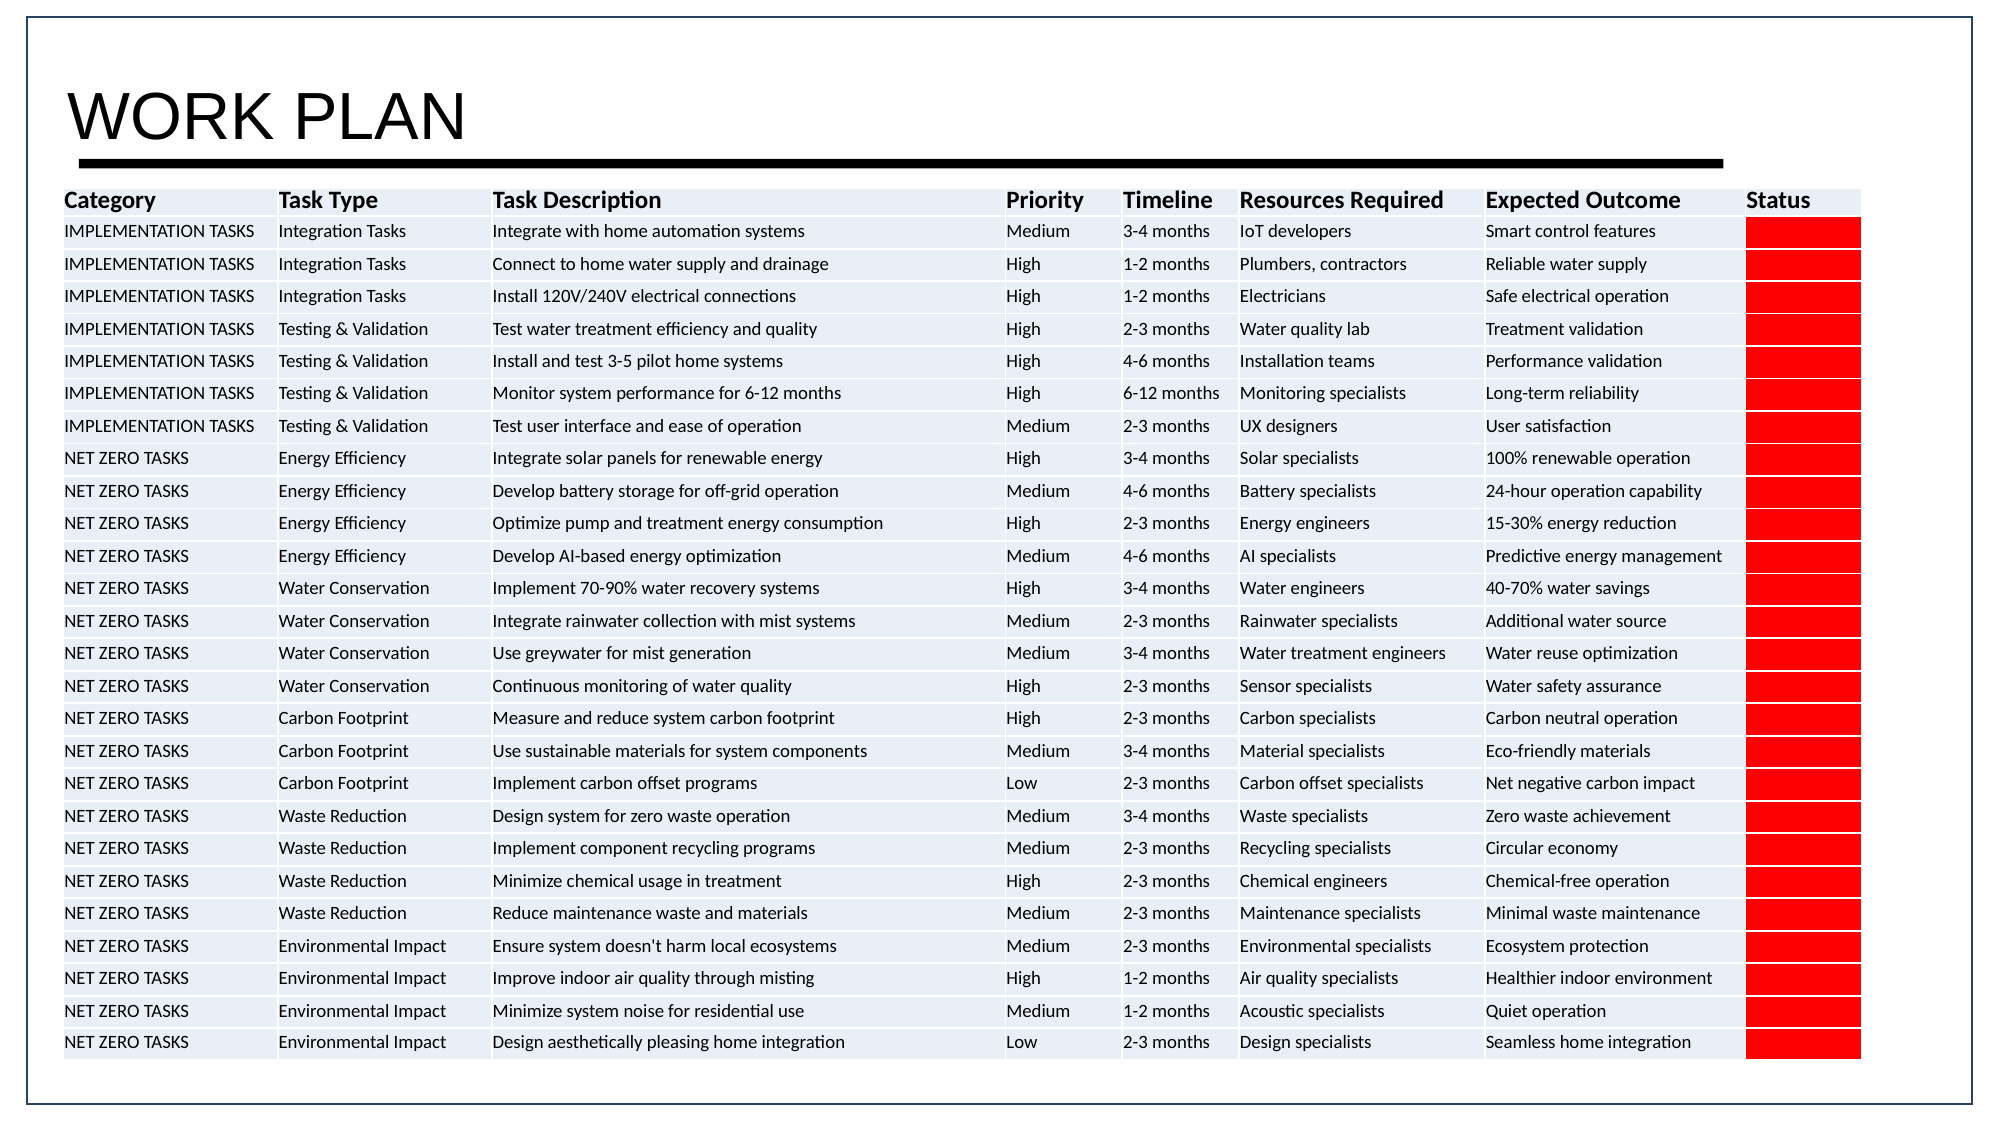

WORK PLAN

| Category | Task Type | Task Description | Priority | Timeline | Resources Required | Expected Outcome | Status |
| --- | --- | --- | --- | --- | --- | --- | --- |
| IMPLEMENTATION TASKS | Integration Tasks | Integrate with home automation systems | Medium | 3-4 months | IoT developers | Smart control features |  |
| IMPLEMENTATION TASKS | Integration Tasks | Connect to home water supply and drainage | High | 1-2 months | Plumbers, contractors | Reliable water supply |  |
| IMPLEMENTATION TASKS | Integration Tasks | Install 120V/240V electrical connections | High | 1-2 months | Electricians | Safe electrical operation |  |
| IMPLEMENTATION TASKS | Testing & Validation | Test water treatment efficiency and quality | High | 2-3 months | Water quality lab | Treatment validation |  |
| IMPLEMENTATION TASKS | Testing & Validation | Install and test 3-5 pilot home systems | High | 4-6 months | Installation teams | Performance validation |  |
| IMPLEMENTATION TASKS | Testing & Validation | Monitor system performance for 6-12 months | High | 6-12 months | Monitoring specialists | Long-term reliability |  |
| IMPLEMENTATION TASKS | Testing & Validation | Test user interface and ease of operation | Medium | 2-3 months | UX designers | User satisfaction |  |
| NET ZERO TASKS | Energy Efficiency | Integrate solar panels for renewable energy | High | 3-4 months | Solar specialists | 100% renewable operation |  |
| NET ZERO TASKS | Energy Efficiency | Develop battery storage for off-grid operation | Medium | 4-6 months | Battery specialists | 24-hour operation capability |  |
| NET ZERO TASKS | Energy Efficiency | Optimize pump and treatment energy consumption | High | 2-3 months | Energy engineers | 15-30% energy reduction |  |
| NET ZERO TASKS | Energy Efficiency | Develop AI-based energy optimization | Medium | 4-6 months | AI specialists | Predictive energy management |  |
| NET ZERO TASKS | Water Conservation | Implement 70-90% water recovery systems | High | 3-4 months | Water engineers | 40-70% water savings |  |
| NET ZERO TASKS | Water Conservation | Integrate rainwater collection with mist systems | Medium | 2-3 months | Rainwater specialists | Additional water source |  |
| NET ZERO TASKS | Water Conservation | Use greywater for mist generation | Medium | 3-4 months | Water treatment engineers | Water reuse optimization |  |
| NET ZERO TASKS | Water Conservation | Continuous monitoring of water quality | High | 2-3 months | Sensor specialists | Water safety assurance |  |
| NET ZERO TASKS | Carbon Footprint | Measure and reduce system carbon footprint | High | 2-3 months | Carbon specialists | Carbon neutral operation |  |
| NET ZERO TASKS | Carbon Footprint | Use sustainable materials for system components | Medium | 3-4 months | Material specialists | Eco-friendly materials |  |
| NET ZERO TASKS | Carbon Footprint | Implement carbon offset programs | Low | 2-3 months | Carbon offset specialists | Net negative carbon impact |  |
| NET ZERO TASKS | Waste Reduction | Design system for zero waste operation | Medium | 3-4 months | Waste specialists | Zero waste achievement |  |
| NET ZERO TASKS | Waste Reduction | Implement component recycling programs | Medium | 2-3 months | Recycling specialists | Circular economy |  |
| NET ZERO TASKS | Waste Reduction | Minimize chemical usage in treatment | High | 2-3 months | Chemical engineers | Chemical-free operation |  |
| NET ZERO TASKS | Waste Reduction | Reduce maintenance waste and materials | Medium | 2-3 months | Maintenance specialists | Minimal waste maintenance |  |
| NET ZERO TASKS | Environmental Impact | Ensure system doesn't harm local ecosystems | Medium | 2-3 months | Environmental specialists | Ecosystem protection |  |
| NET ZERO TASKS | Environmental Impact | Improve indoor air quality through misting | High | 1-2 months | Air quality specialists | Healthier indoor environment |  |
| NET ZERO TASKS | Environmental Impact | Minimize system noise for residential use | Medium | 1-2 months | Acoustic specialists | Quiet operation |  |
| NET ZERO TASKS | Environmental Impact | Design aesthetically pleasing home integration | Low | 2-3 months | Design specialists | Seamless home integration |  |

Center for Emerging Technology for Sustainable Development
20